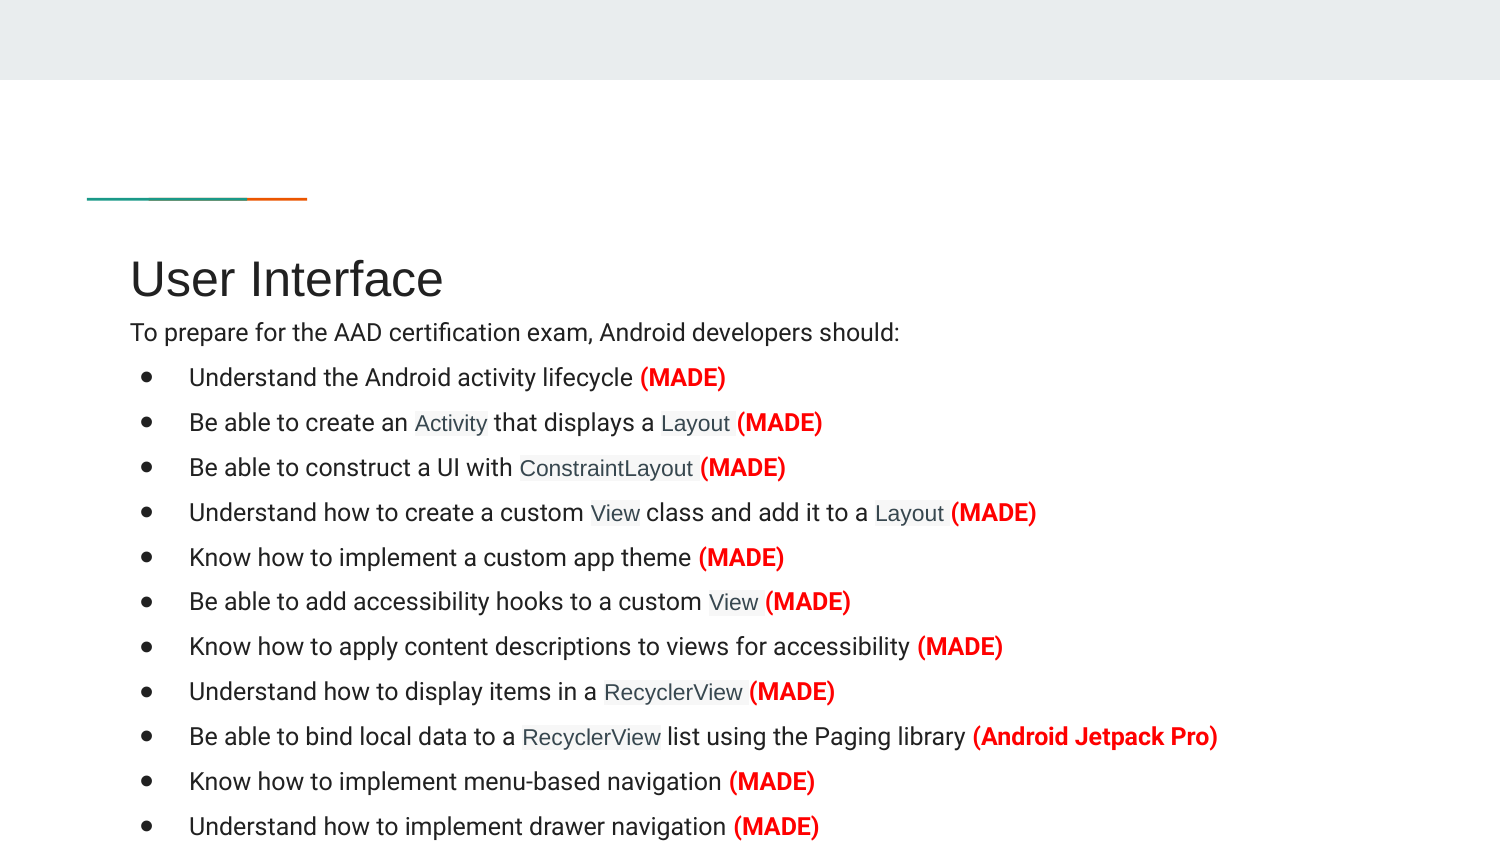

# User Interface

To prepare for the AAD certification exam, Android developers should:
Understand the Android activity lifecycle (MADE)
Be able to create an Activity that displays a Layout (MADE)
Be able to construct a UI with ConstraintLayout (MADE)
Understand how to create a custom View class and add it to a Layout (MADE)
Know how to implement a custom app theme (MADE)
Be able to add accessibility hooks to a custom View (MADE)
Know how to apply content descriptions to views for accessibility (MADE)
Understand how to display items in a RecyclerView (MADE)
Be able to bind local data to a RecyclerView list using the Paging library (Android Jetpack Pro)
Know how to implement menu-based navigation (MADE)
Understand how to implement drawer navigation (MADE)